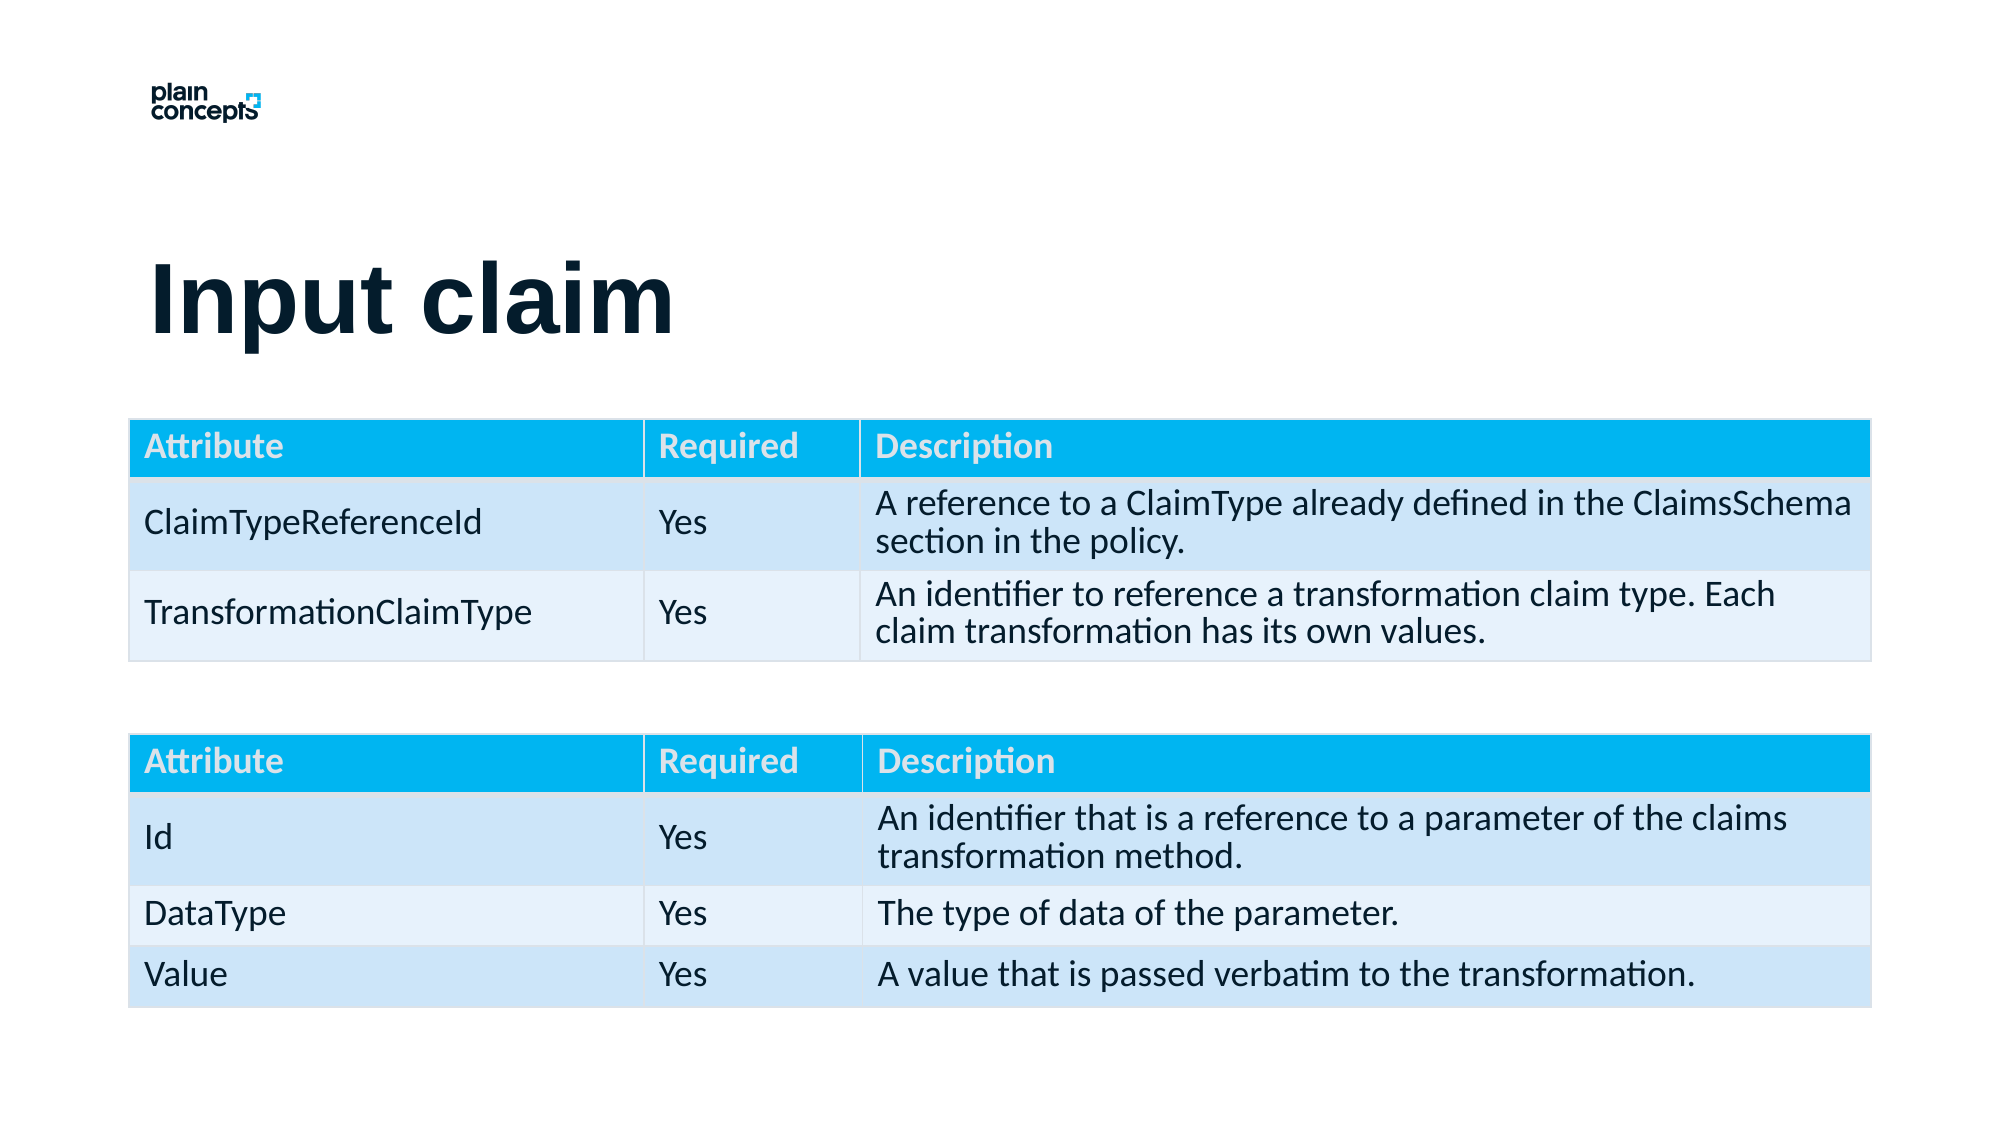

Input claim

| Attribute | Required | Description |
| --- | --- | --- |
| ClaimTypeReferenceId | Yes | A reference to a ClaimType already defined in the ClaimsSchema section in the policy. |
| TransformationClaimType | Yes | An identifier to reference a transformation claim type. Each claim transformation has its own values. |
| Attribute | Required | Description |
| --- | --- | --- |
| Id | Yes | An identifier that is a reference to a parameter of the claims transformation method. |
| DataType | Yes | The type of data of the parameter. |
| Value | Yes | A value that is passed verbatim to the transformation. |